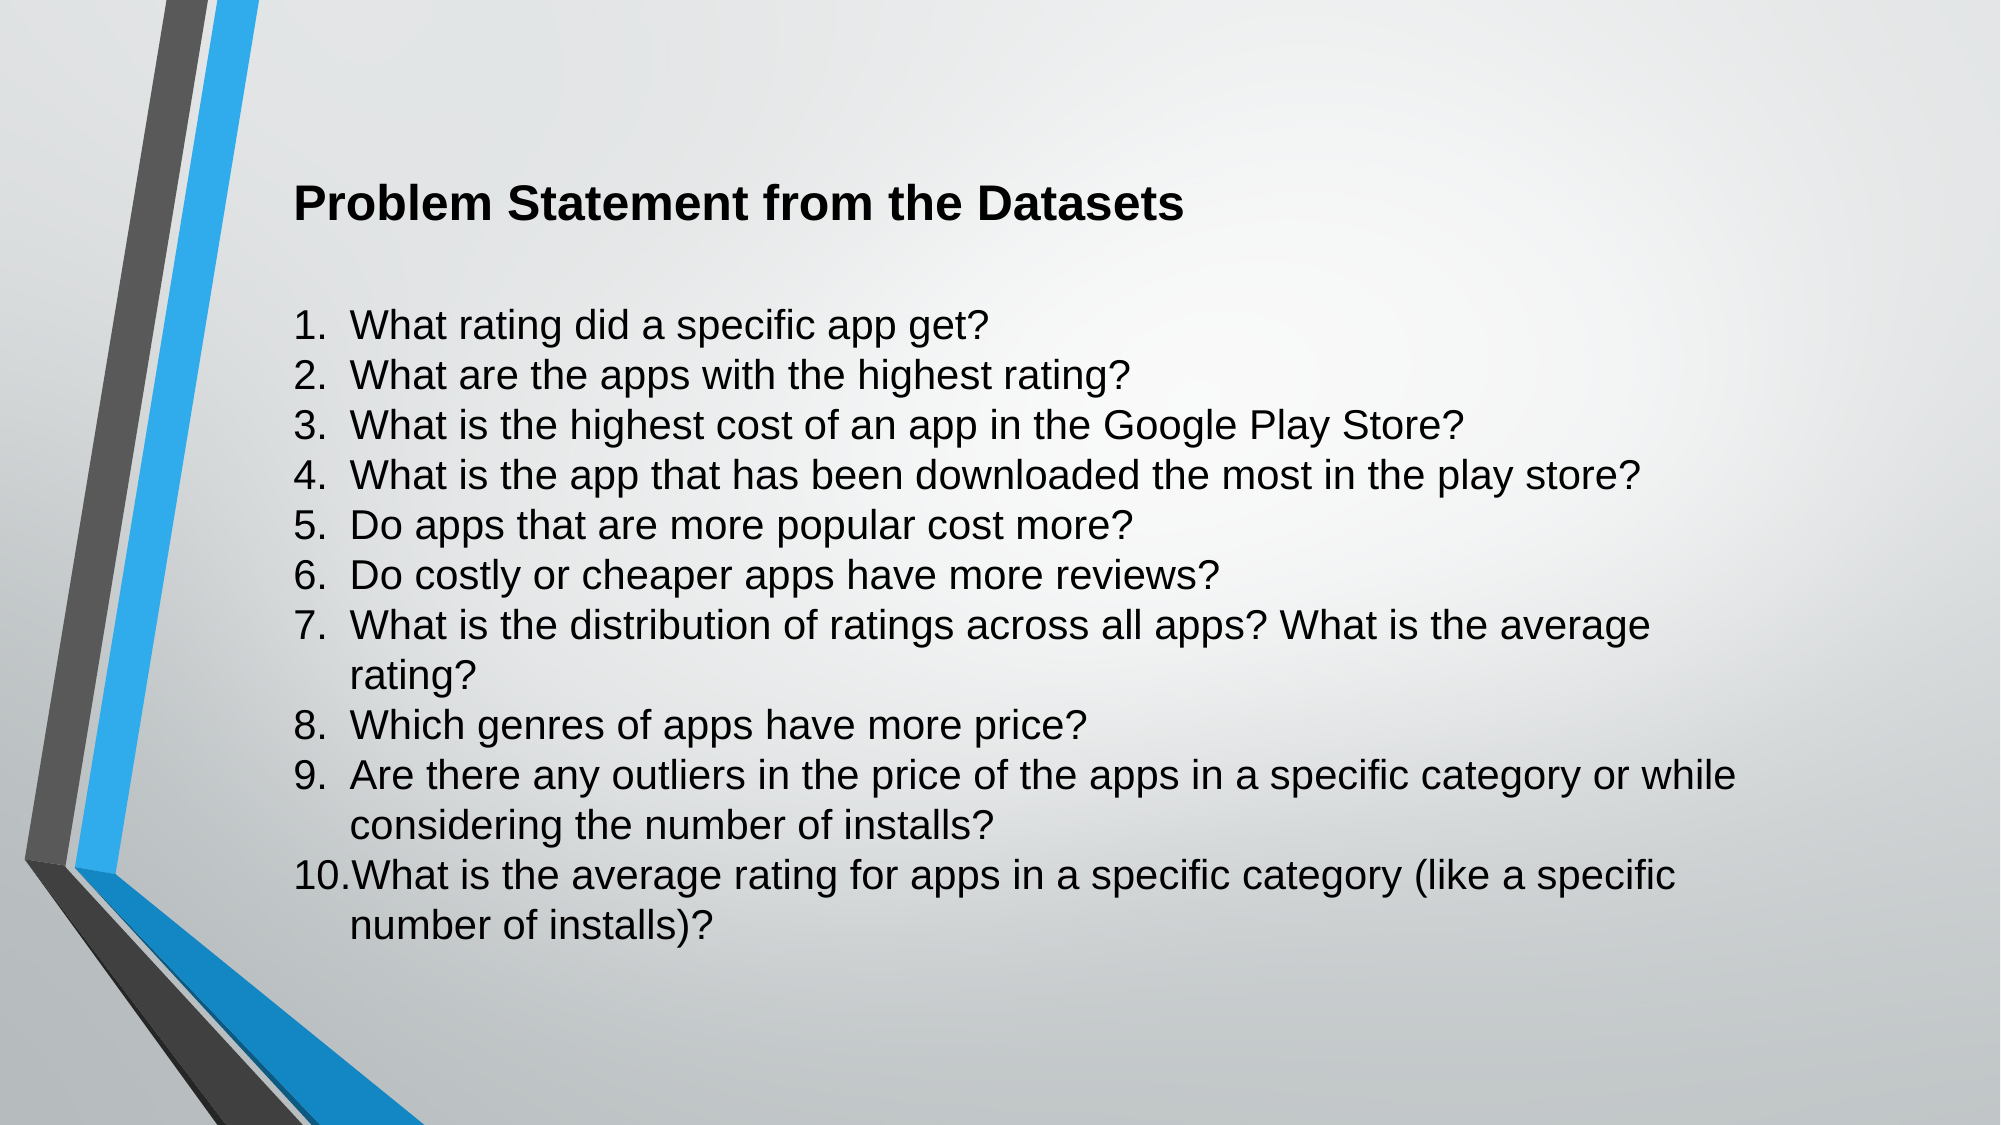

Problem Statement from the Datasets
What rating did a specific app get?
What are the apps with the highest rating?
What is the highest cost of an app in the Google Play Store?
What is the app that has been downloaded the most in the play store?
Do apps that are more popular cost more?
Do costly or cheaper apps have more reviews?
What is the distribution of ratings across all apps? What is the average rating?
Which genres of apps have more price?
Are there any outliers in the price of the apps in a specific category or while considering the number of installs?
What is the average rating for apps in a specific category (like a specific number of installs)?